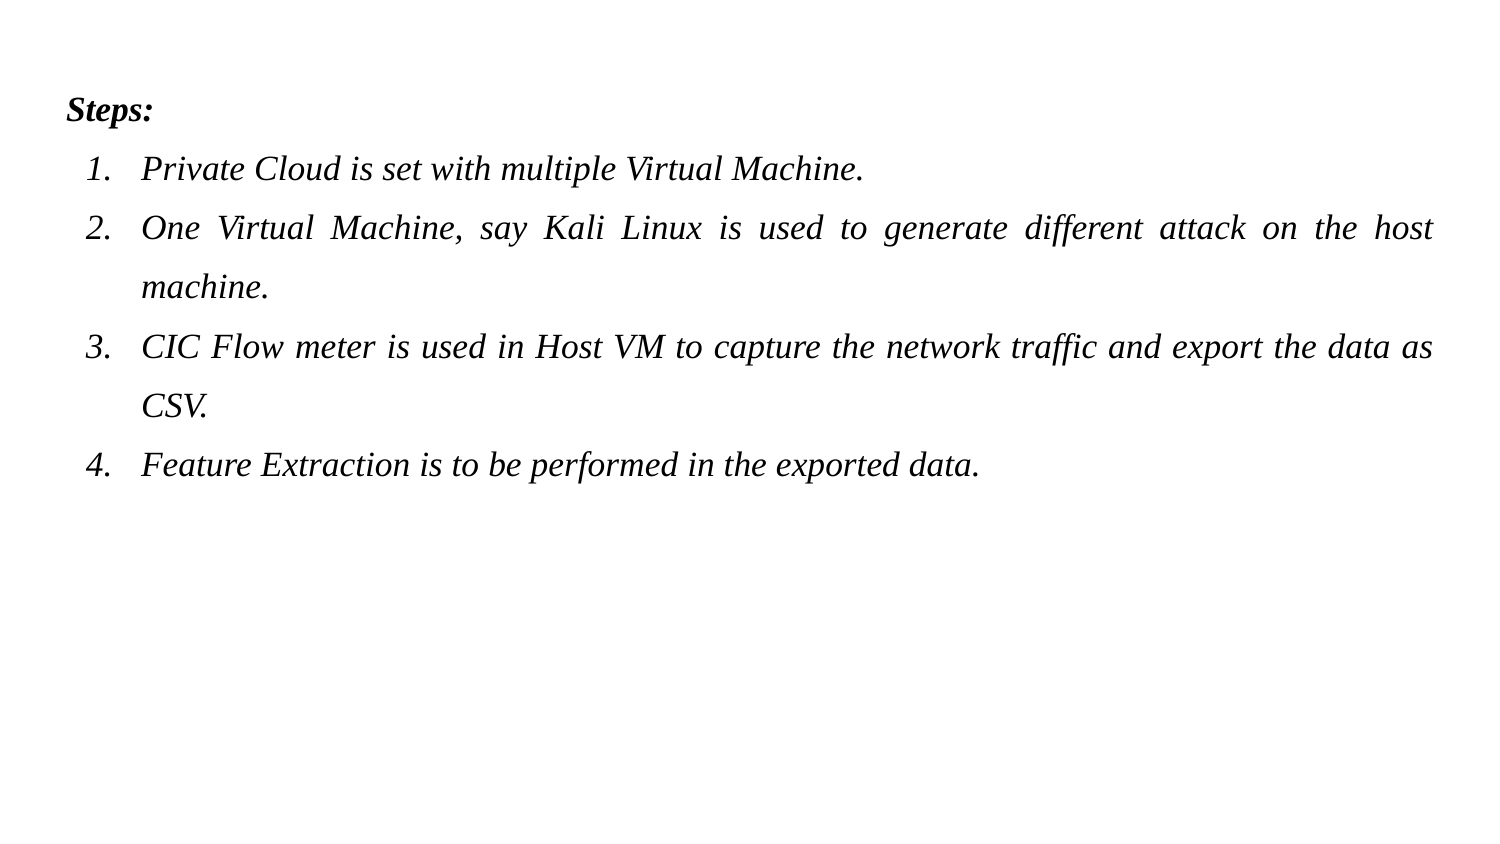

Steps:
Private Cloud is set with multiple Virtual Machine.
One Virtual Machine, say Kali Linux is used to generate different attack on the host machine.
CIC Flow meter is used in Host VM to capture the network traffic and export the data as CSV.
Feature Extraction is to be performed in the exported data.